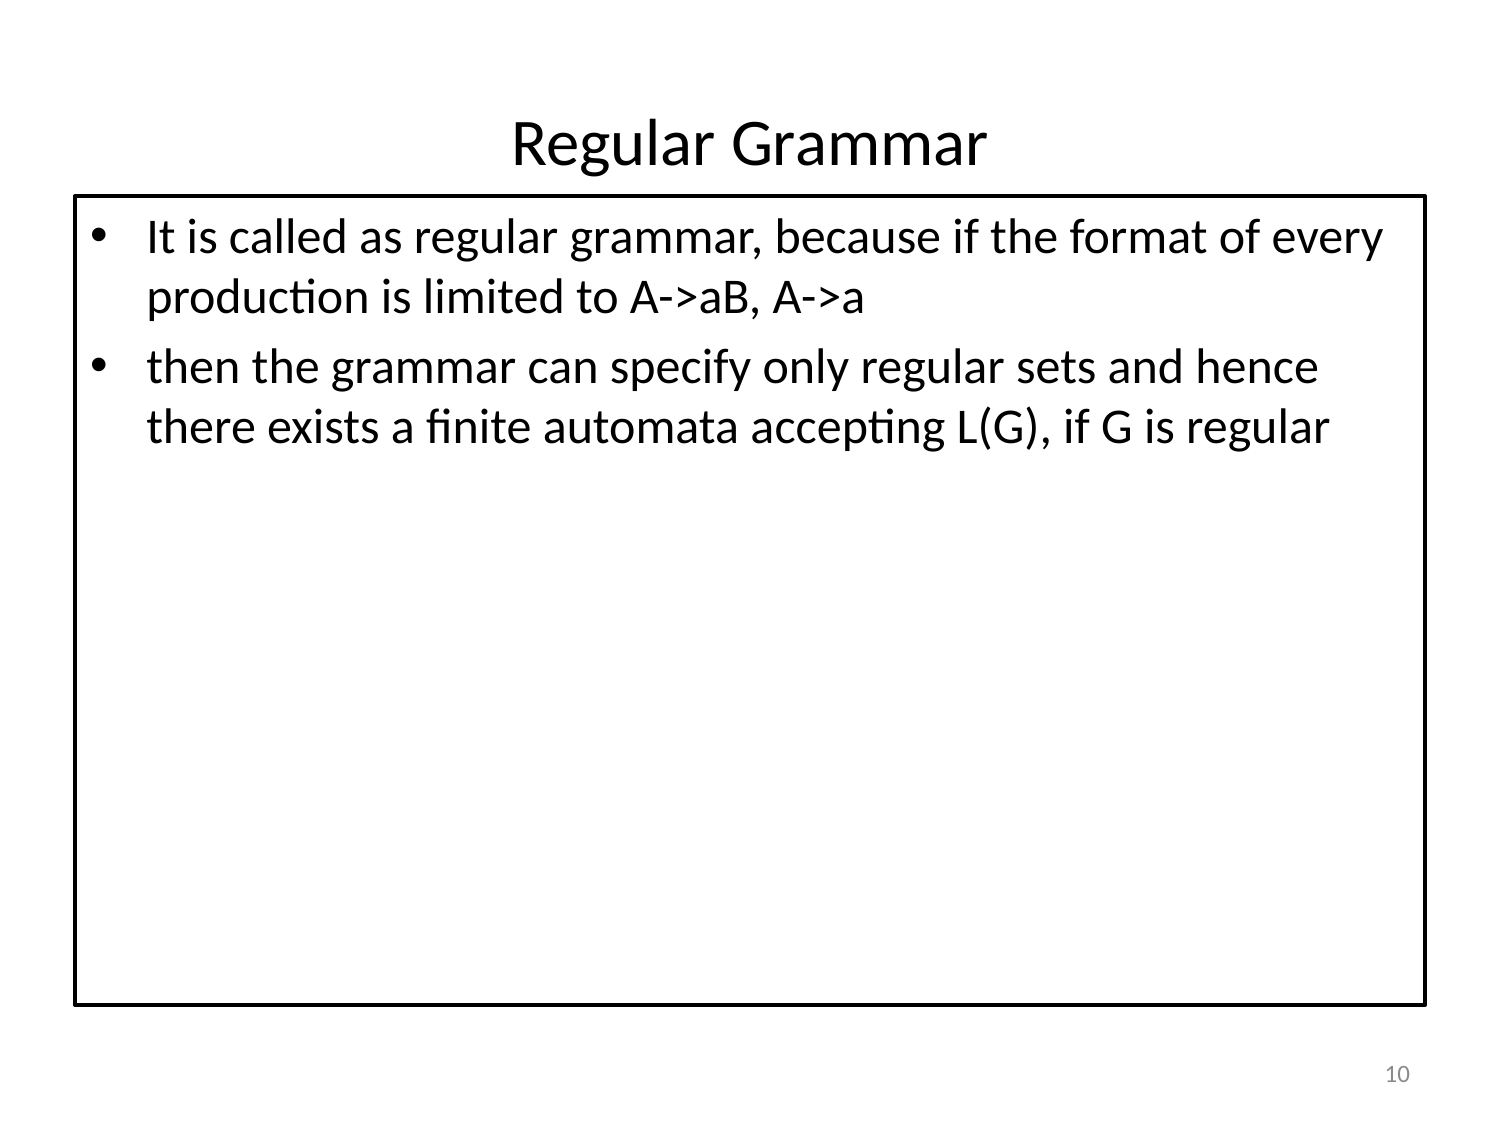

# Regular Grammar
It is called as regular grammar, because if the format of every production is limited to A->aB, A->a
then the grammar can specify only regular sets and hence there exists a finite automata accepting L(G), if G is regular

10